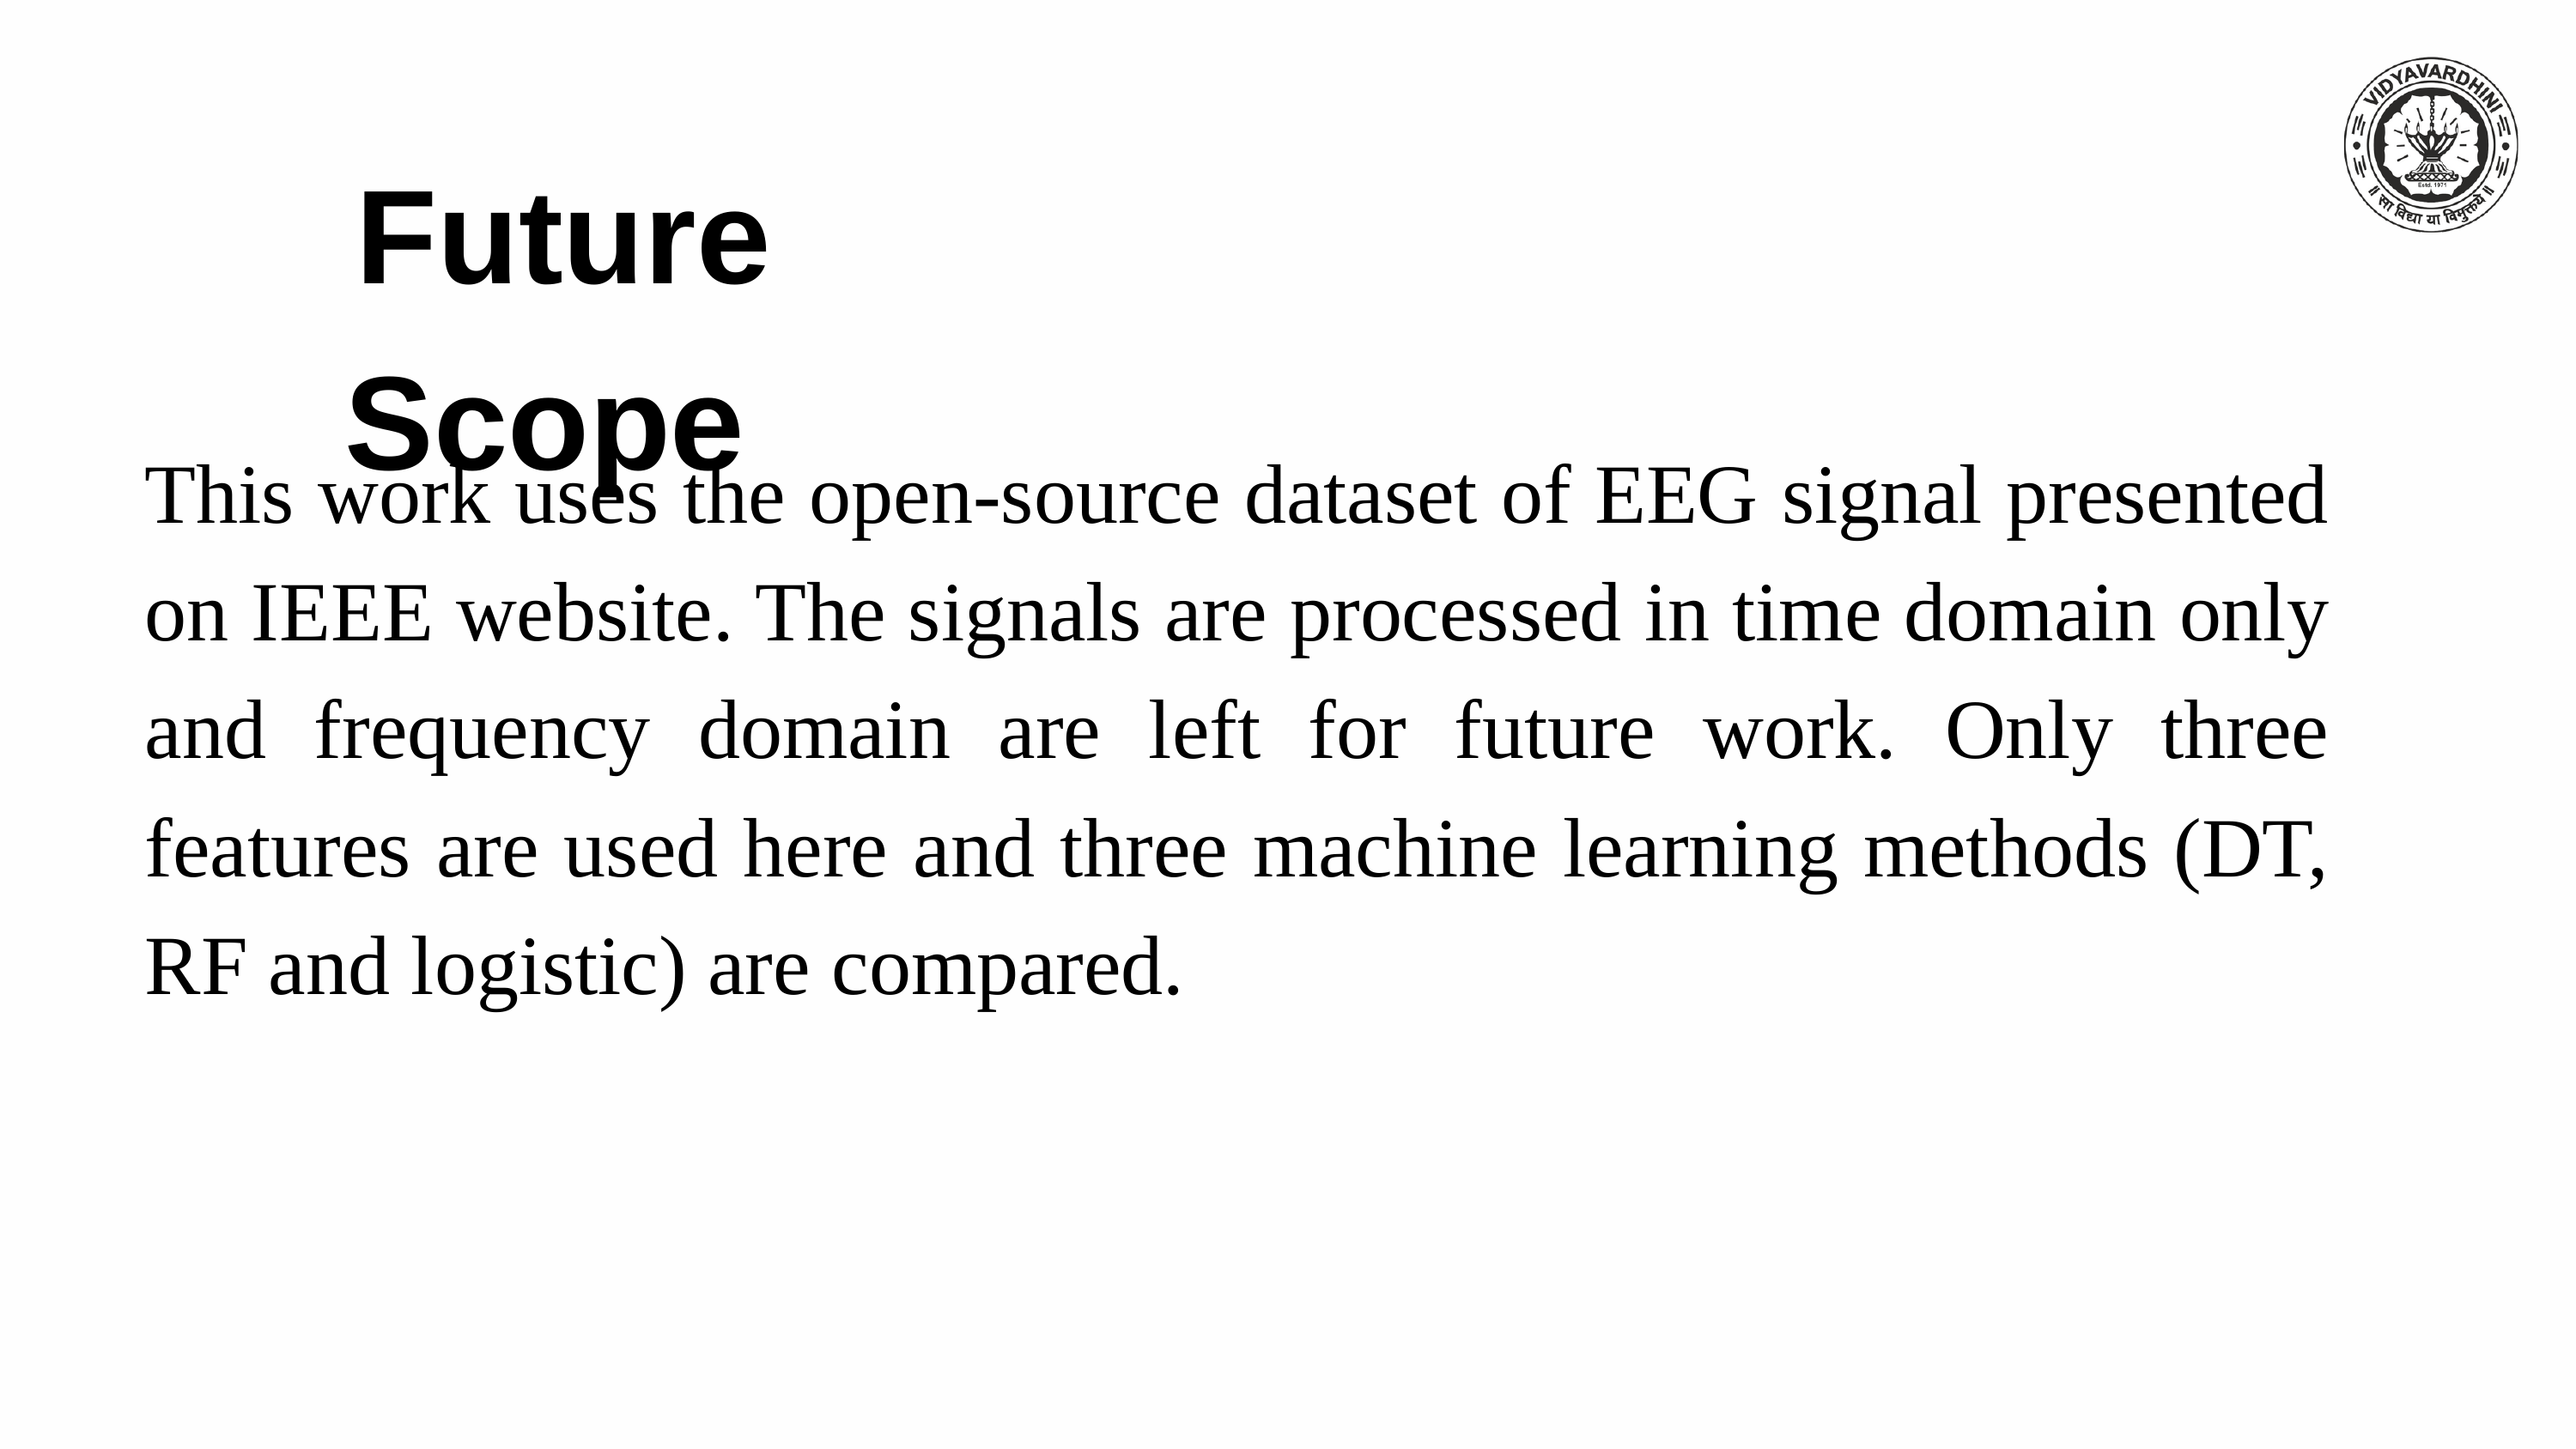

Future Scope
This work uses the open-source dataset of EEG signal presented on IEEE website. The signals are processed in time domain only and frequency domain are left for future work. Only three features are used here and three machine learning methods (DT, RF and logistic) are compared.